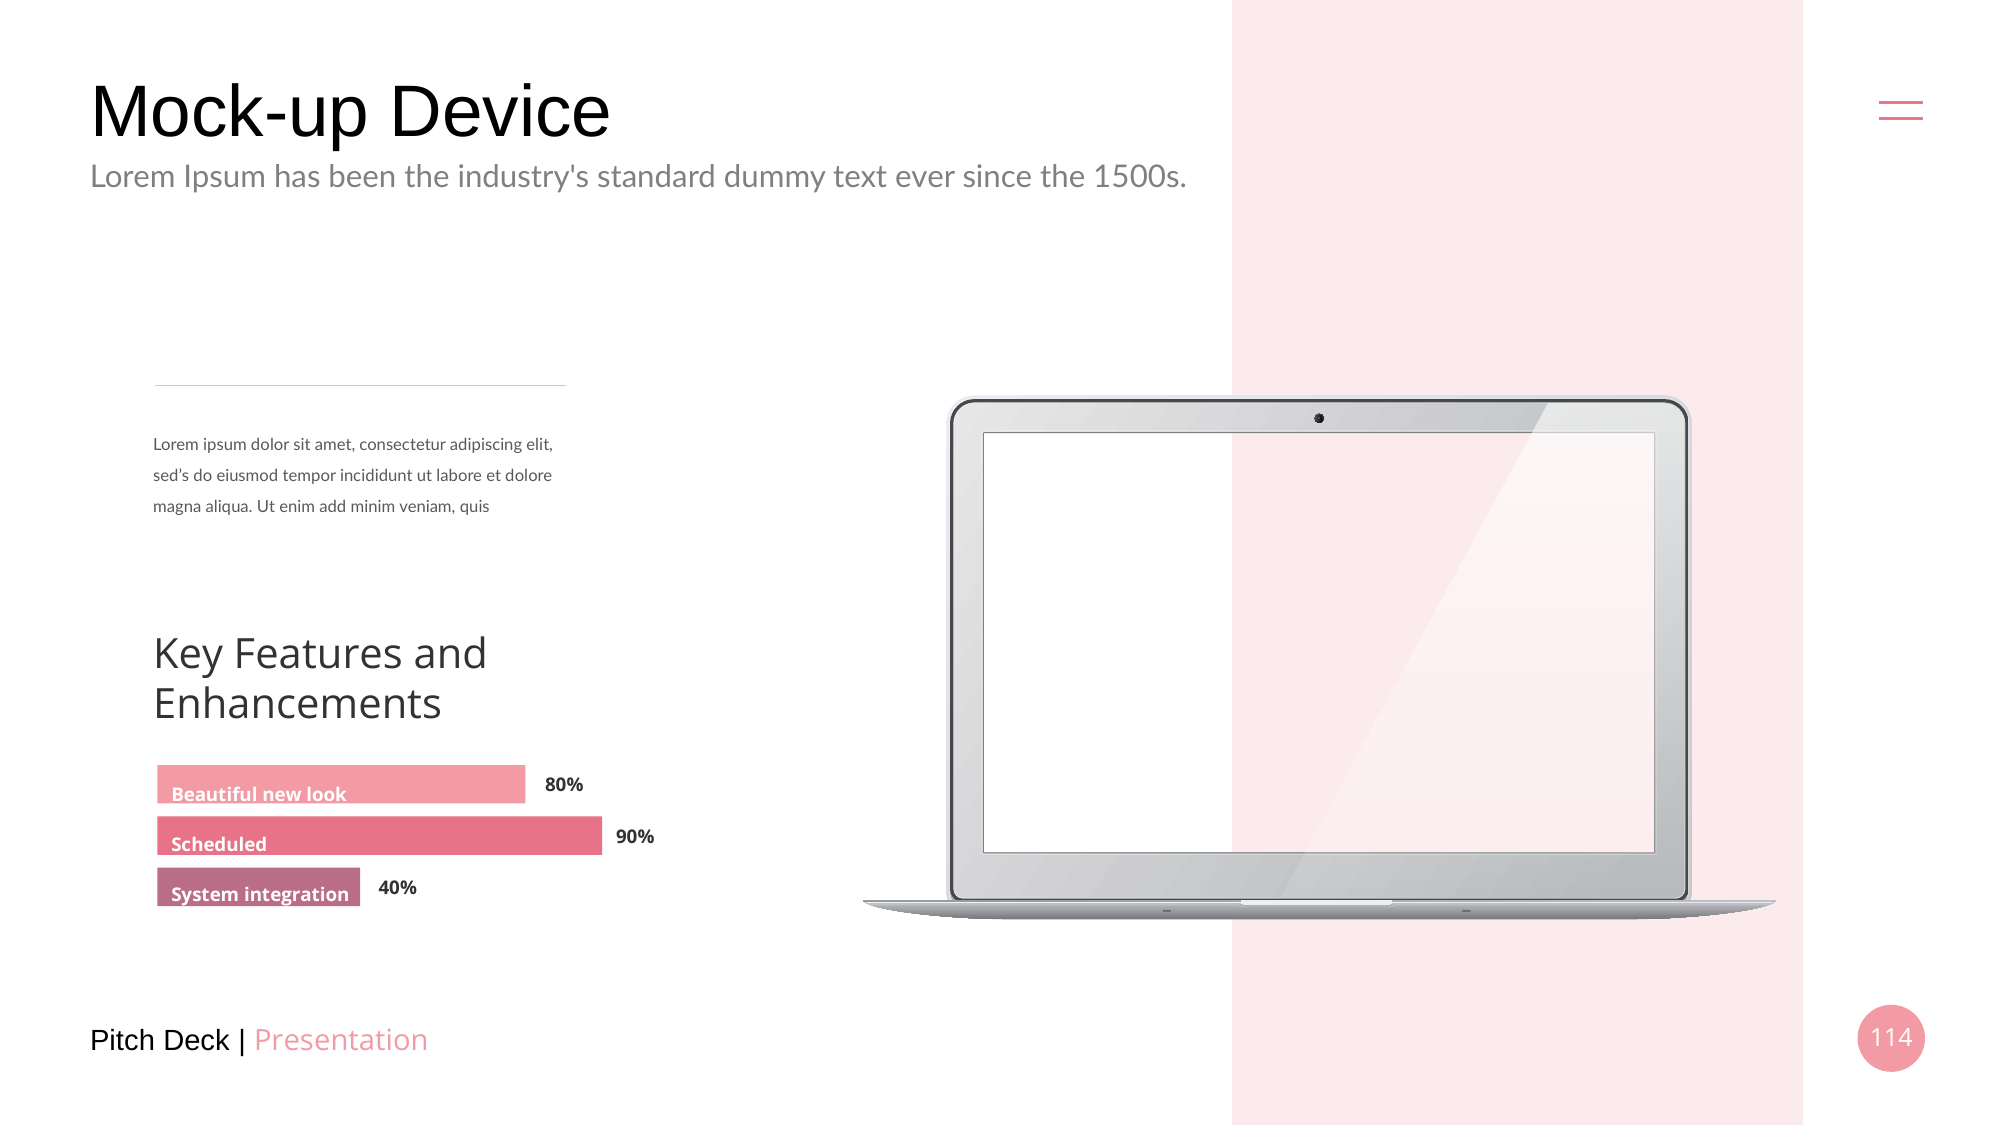

# Mock-up Device
Lorem Ipsum has been the industry's standard dummy text ever since the 1500s.

Lorem ipsum dolor sit amet, consectetur adipiscing elit, sed’s do eiusmod tempor incididunt ut labore et dolore magna aliqua. Ut enim add minim veniam, quis

Key Features and Enhancements
Beautiful new look
Scheduled
System integration

80%

90%

40%
Pitch Deck | Presentation
114